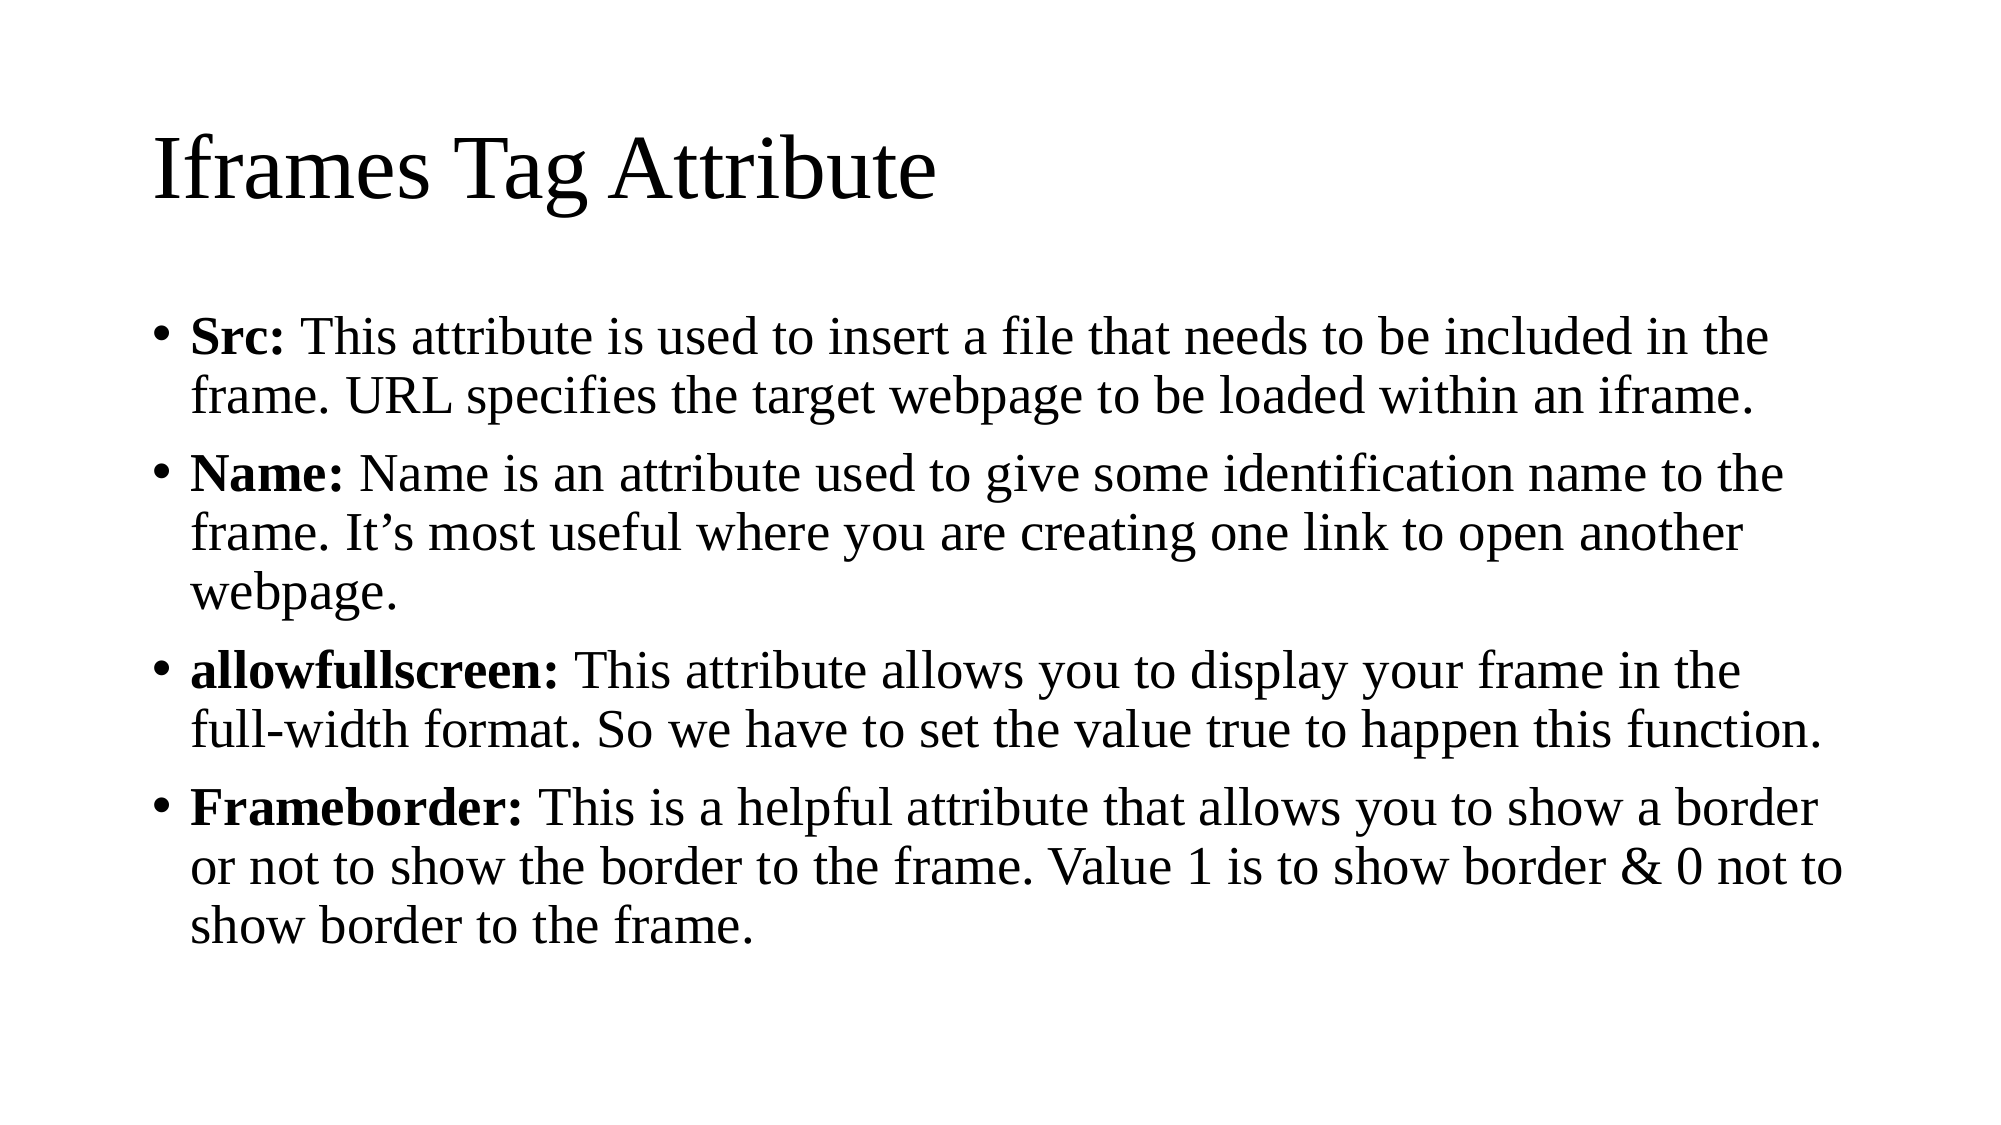

# Iframes Tag Attribute
Src: This attribute is used to insert a file that needs to be included in the frame. URL specifies the target webpage to be loaded within an iframe.
Name: Name is an attribute used to give some identification name to the frame. It’s most useful where you are creating one link to open another webpage.
allowfullscreen: This attribute allows you to display your frame in the full-width format. So we have to set the value true to happen this function.
Frameborder: This is a helpful attribute that allows you to show a border or not to show the border to the frame. Value 1 is to show border & 0 not to show border to the frame.